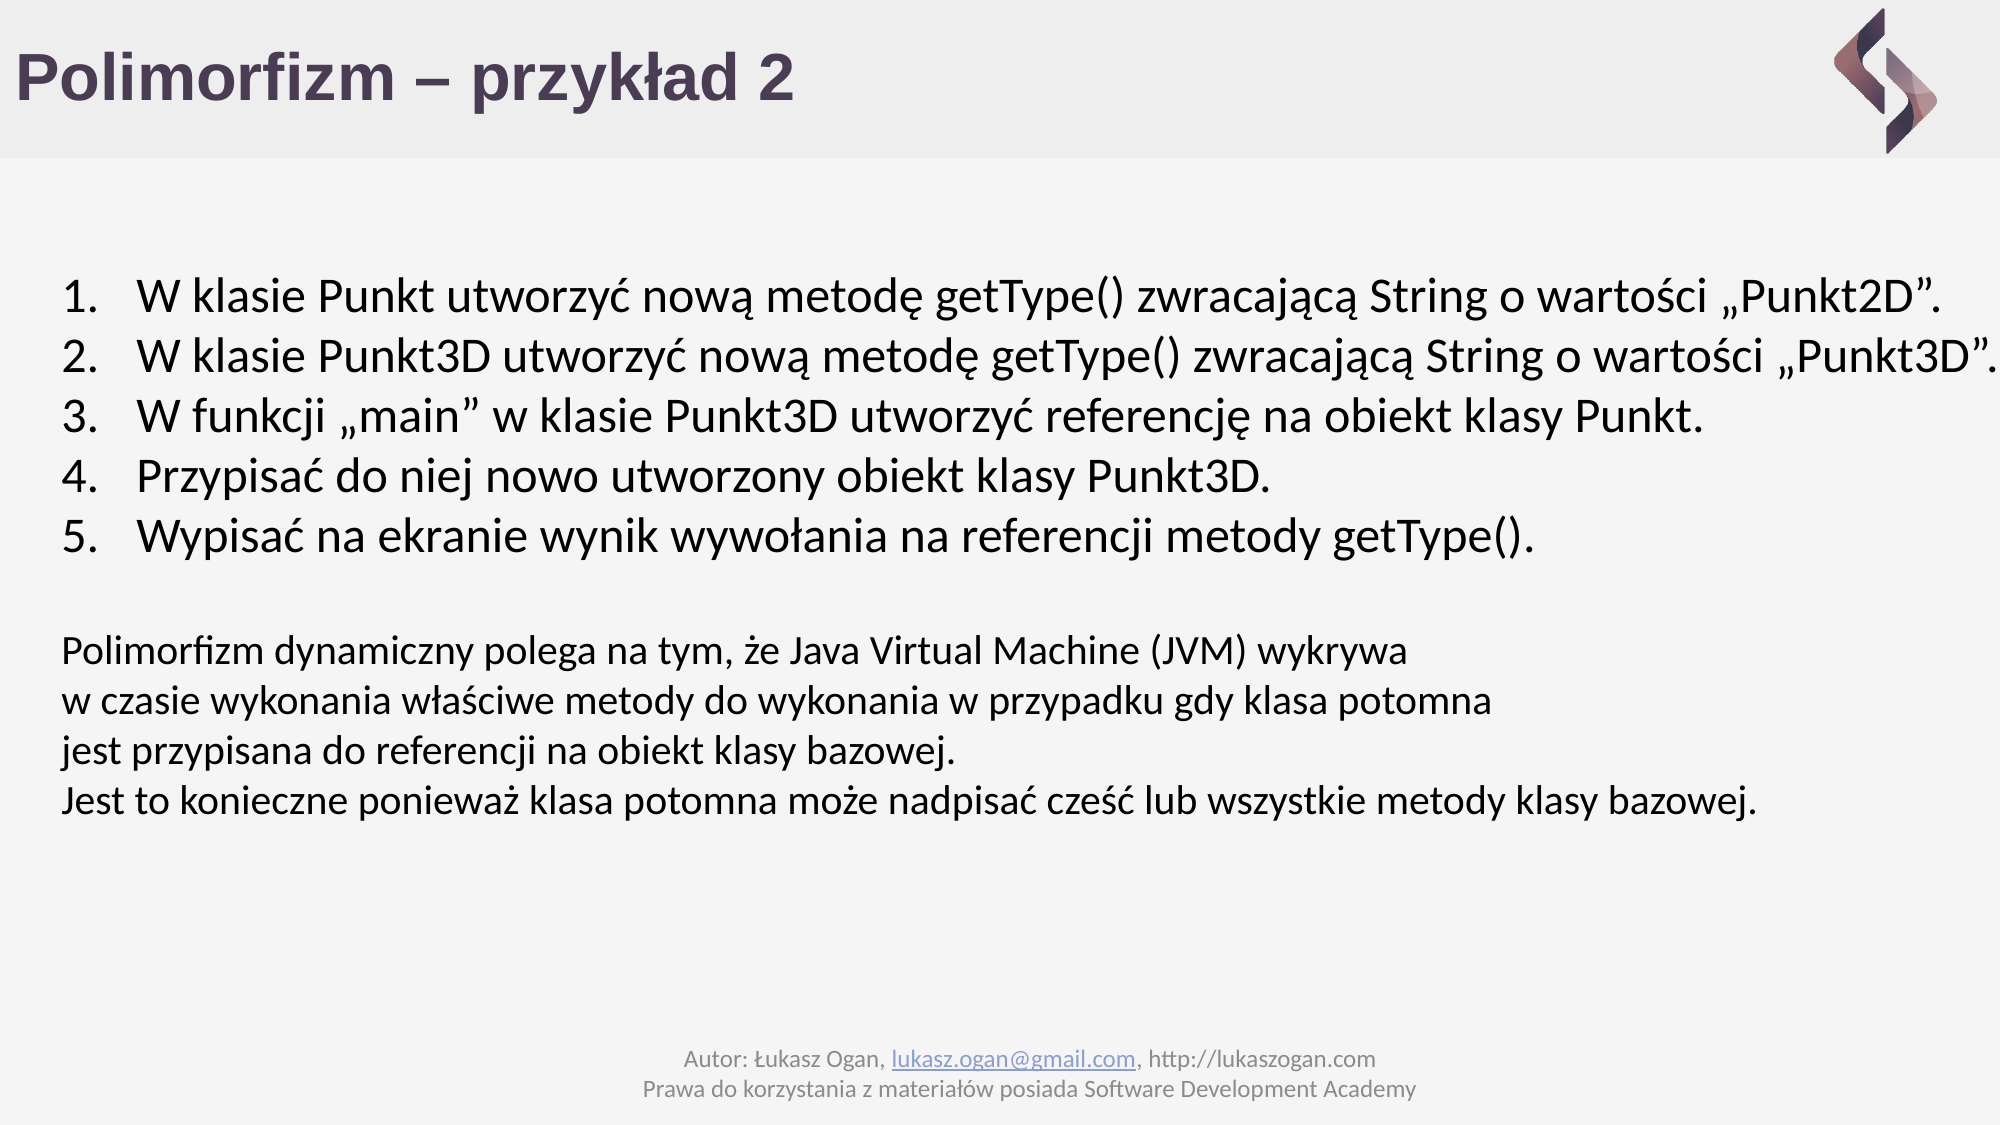

# Polimorfizm – przykład 2
W klasie Punkt utworzyć nową metodę getType() zwracającą String o wartości „Punkt2D”.
W klasie Punkt3D utworzyć nową metodę getType() zwracającą String o wartości „Punkt3D”.
W funkcji „main” w klasie Punkt3D utworzyć referencję na obiekt klasy Punkt.
Przypisać do niej nowo utworzony obiekt klasy Punkt3D.
Wypisać na ekranie wynik wywołania na referencji metody getType().

Polimorfizm dynamiczny polega na tym, że Java Virtual Machine (JVM) wykrywa
w czasie wykonania właściwe metody do wykonania w przypadku gdy klasa potomna
jest przypisana do referencji na obiekt klasy bazowej.
Jest to konieczne ponieważ klasa potomna może nadpisać cześć lub wszystkie metody klasy bazowej.
Autor: Łukasz Ogan, lukasz.ogan@gmail.com, http://lukaszogan.com
Prawa do korzystania z materiałów posiada Software Development Academy